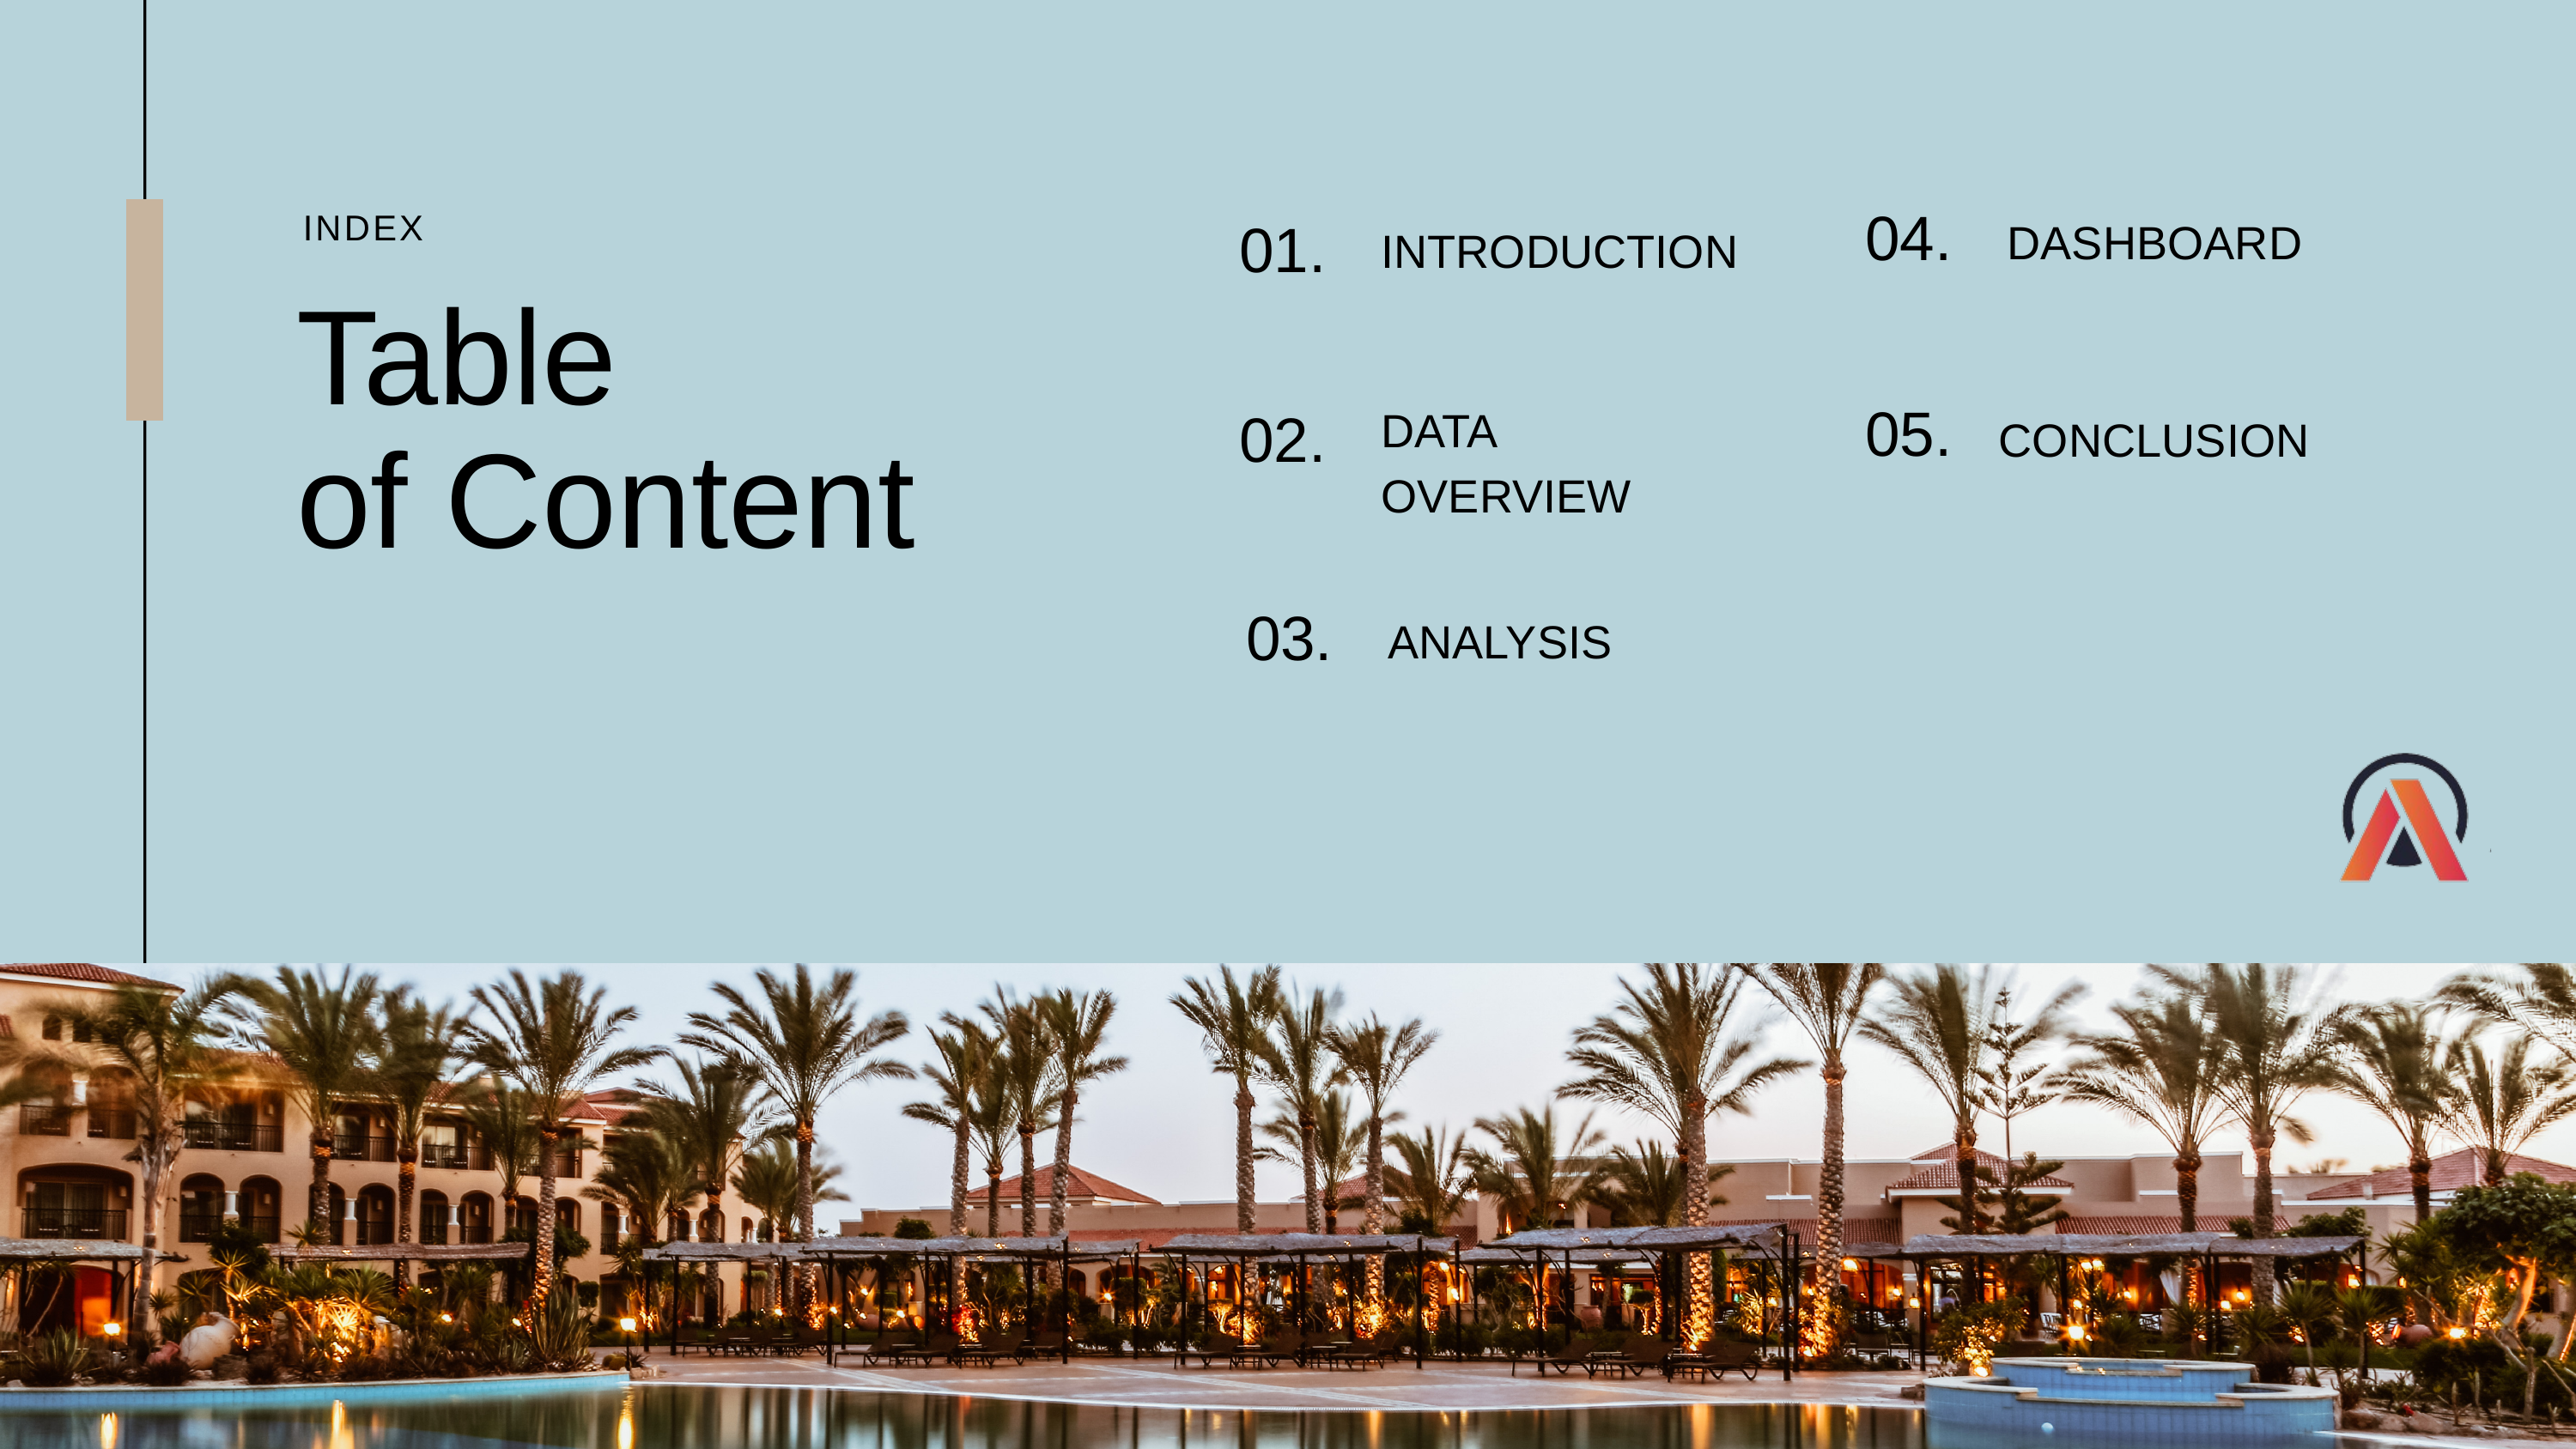

INDEX
DASHBOARD
04.
INTRODUCTION
01.
Table
of Content

DATA OVERVIEW
CONCLUSION
05.
02.
ANALYSIS
03.